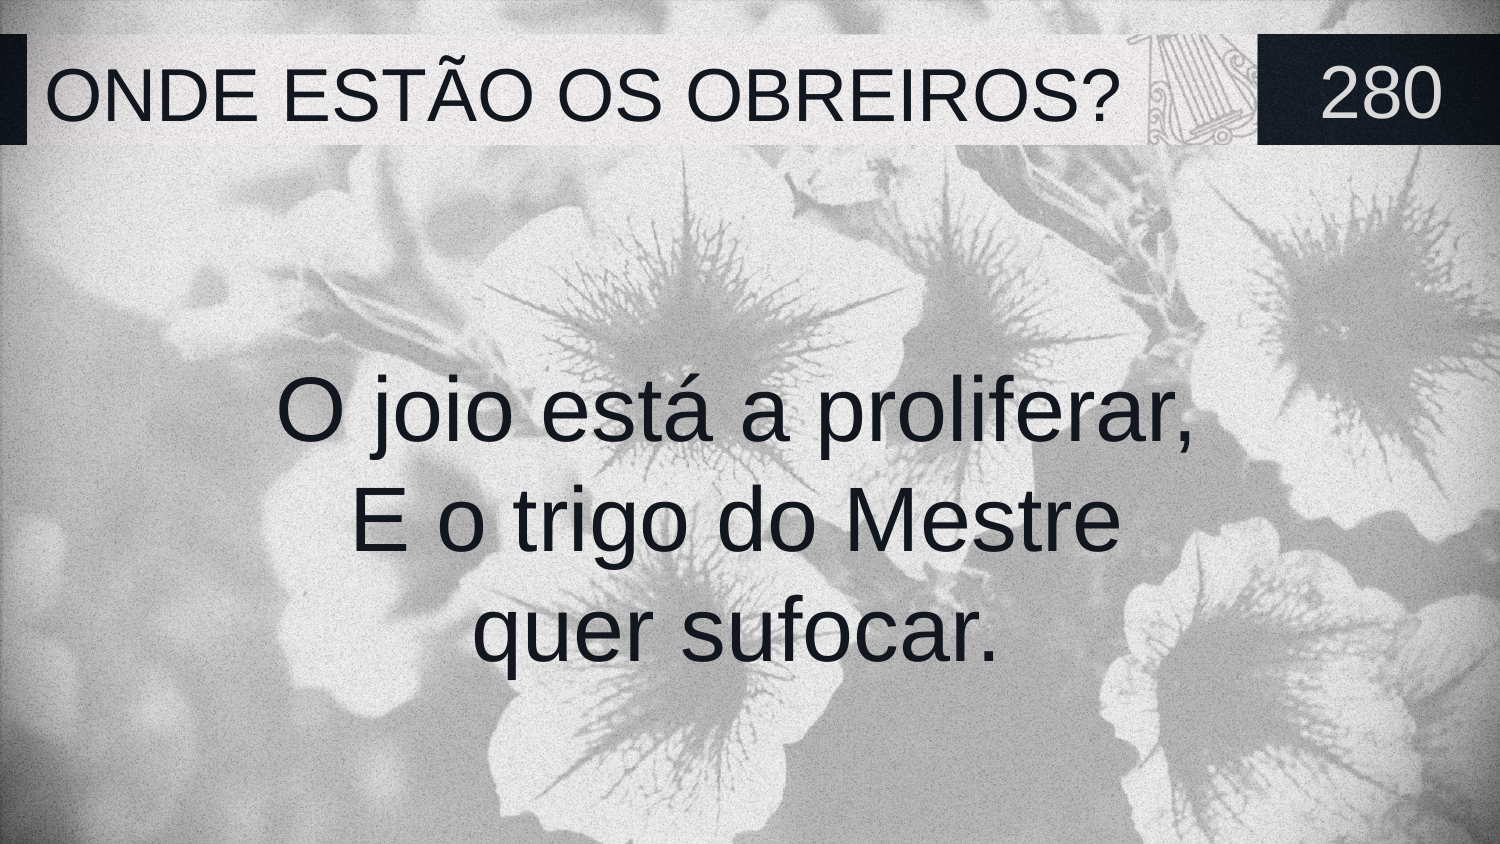

# ONDE ESTÃO OS OBREIROS?
280
O joio está a proliferar,
E o trigo do Mestre
quer sufocar.